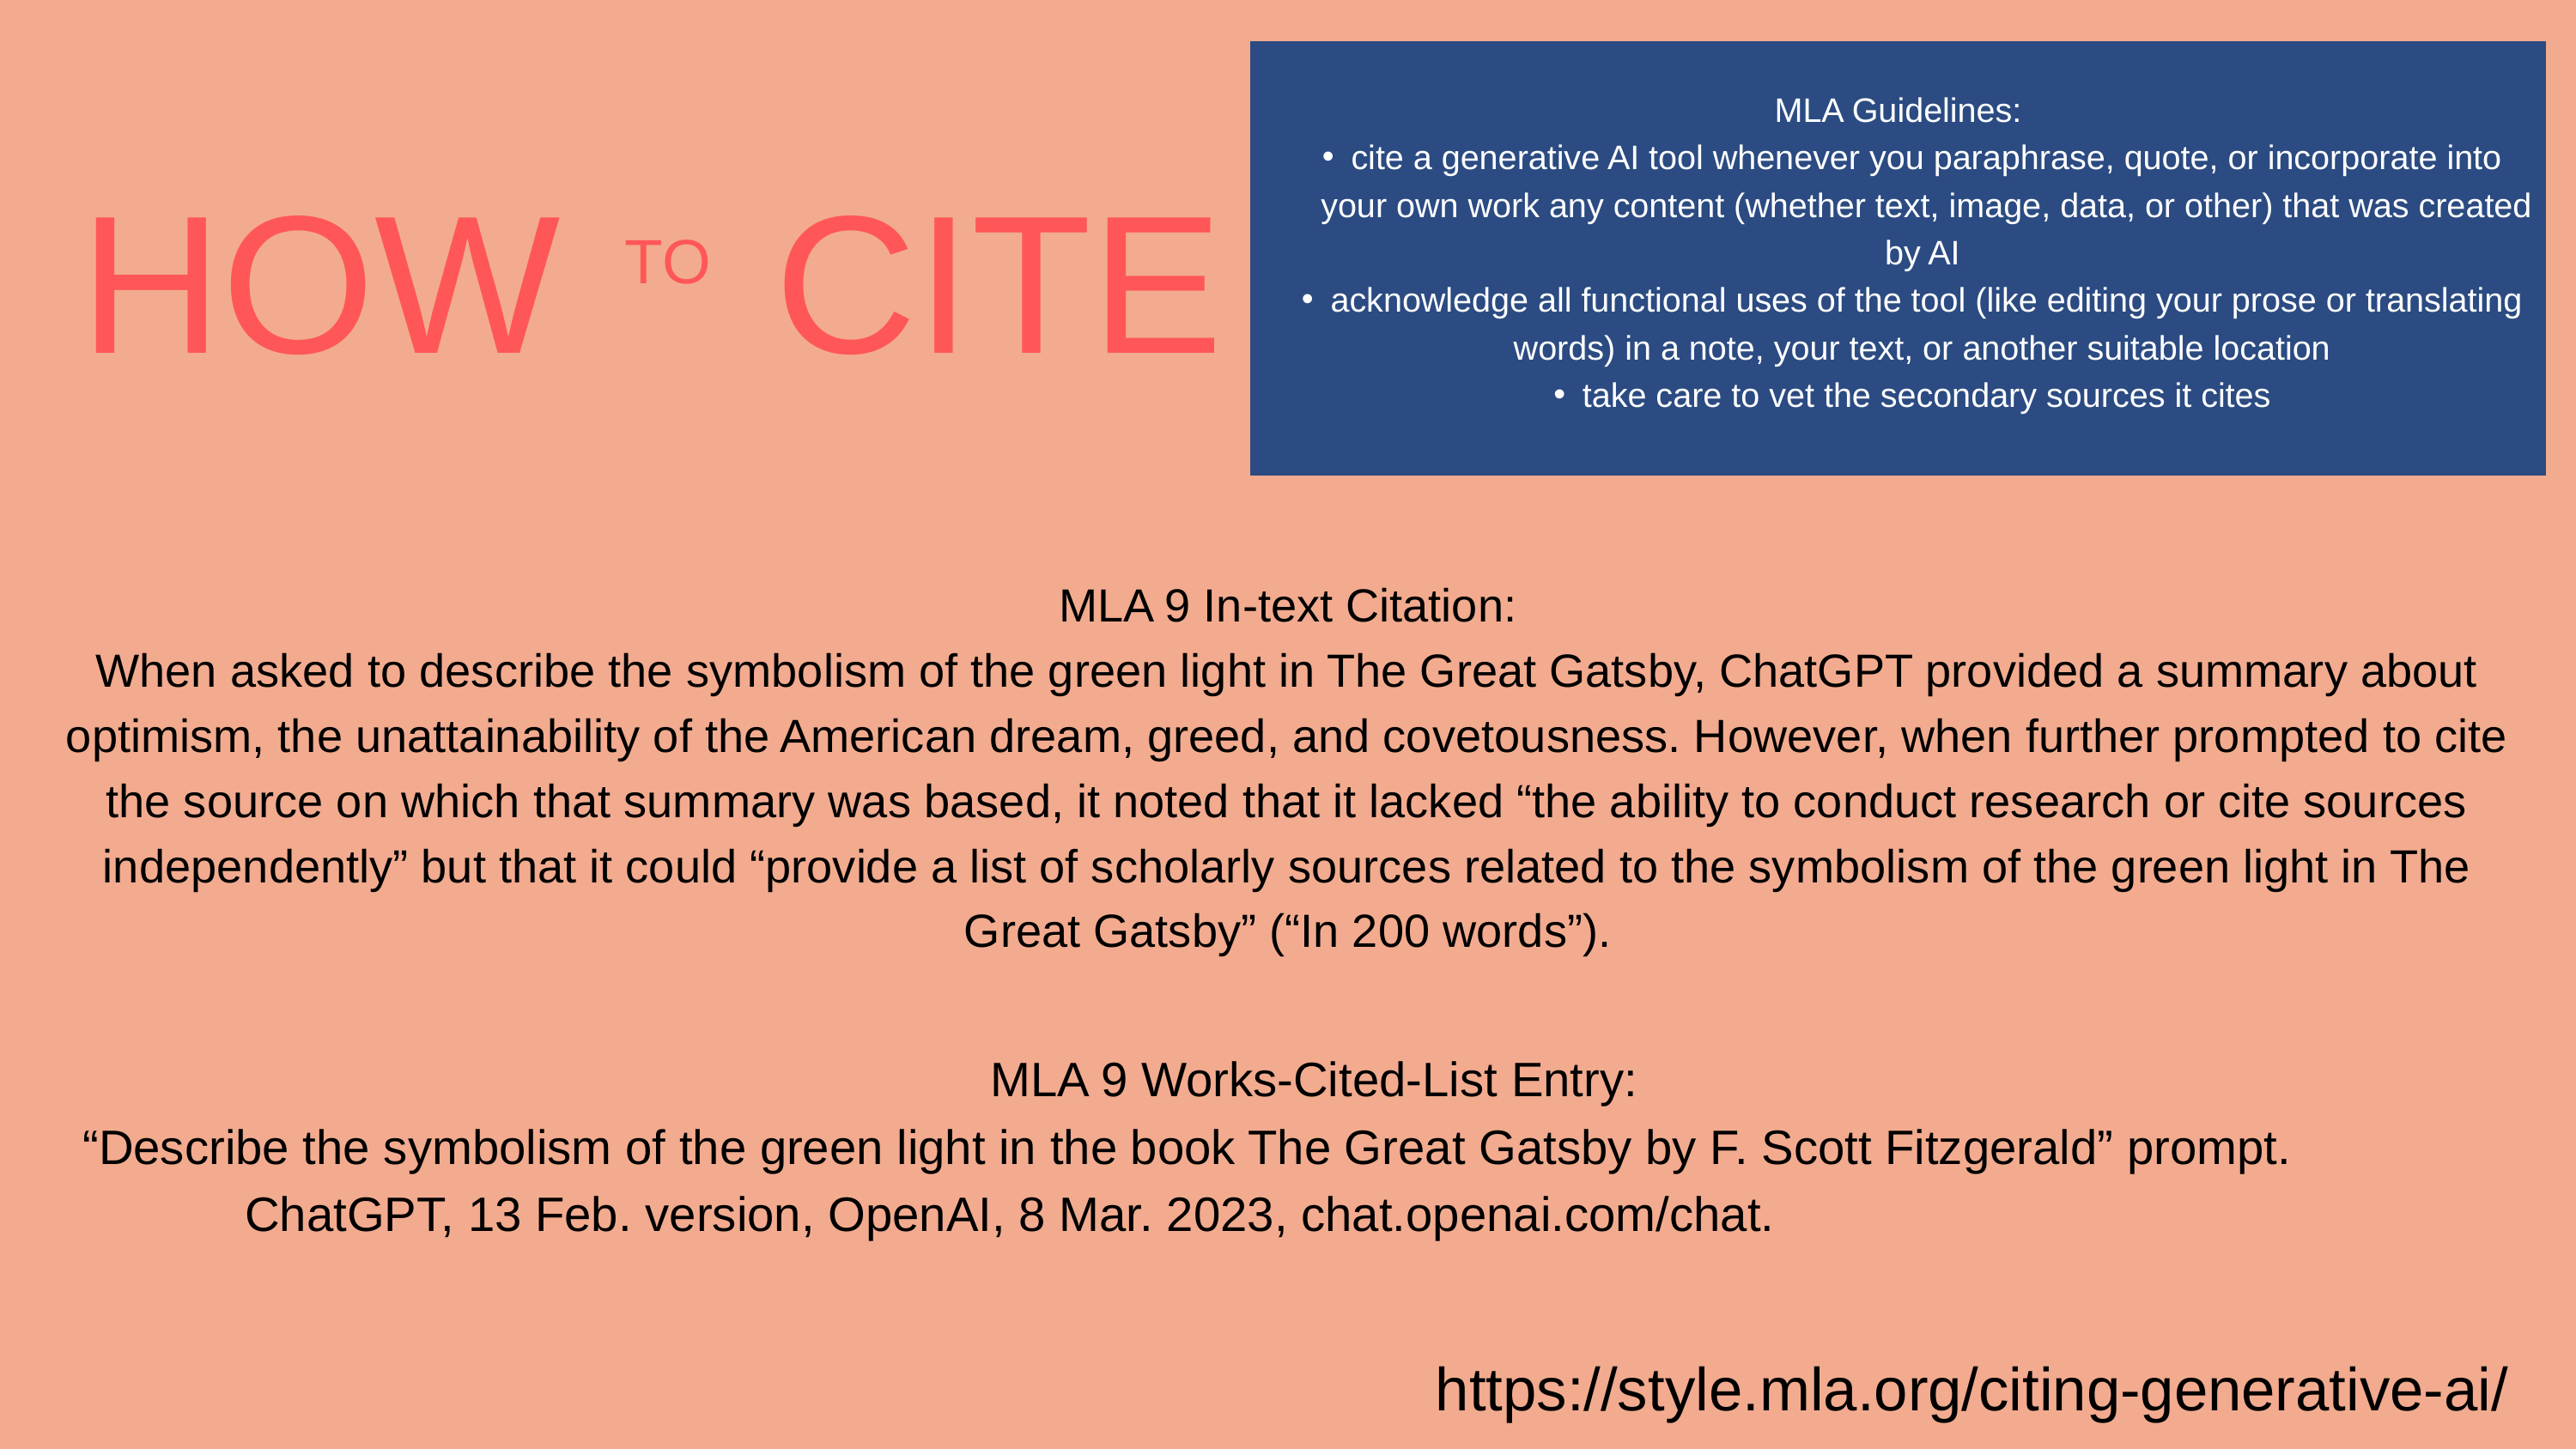

MLA Guidelines:
cite a generative AI tool whenever you paraphrase, quote, or incorporate into your own work any content (whether text, image, data, or other) that was created by AI
acknowledge all functional uses of the tool (like editing your prose or translating words) in a note, your text, or another suitable location
take care to vet the secondary sources it cites
HOW
CITE
TO
MLA 9 In-text Citation:
When asked to describe the symbolism of the green light in The Great Gatsby, ChatGPT provided a summary about optimism, the unattainability of the American dream, greed, and covetousness. However, when further prompted to cite the source on which that summary was based, it noted that it lacked “the ability to conduct research or cite sources independently” but that it could “provide a list of scholarly sources related to the symbolism of the green light in The Great Gatsby” (“In 200 words”).
MLA 9 Works-Cited-List Entry:
“Describe the symbolism of the green light in the book The Great Gatsby by F. Scott Fitzgerald” prompt.
            ChatGPT, 13 Feb. version, OpenAI, 8 Mar. 2023, chat.openai.com/chat.
https://style.mla.org/citing-generative-ai/